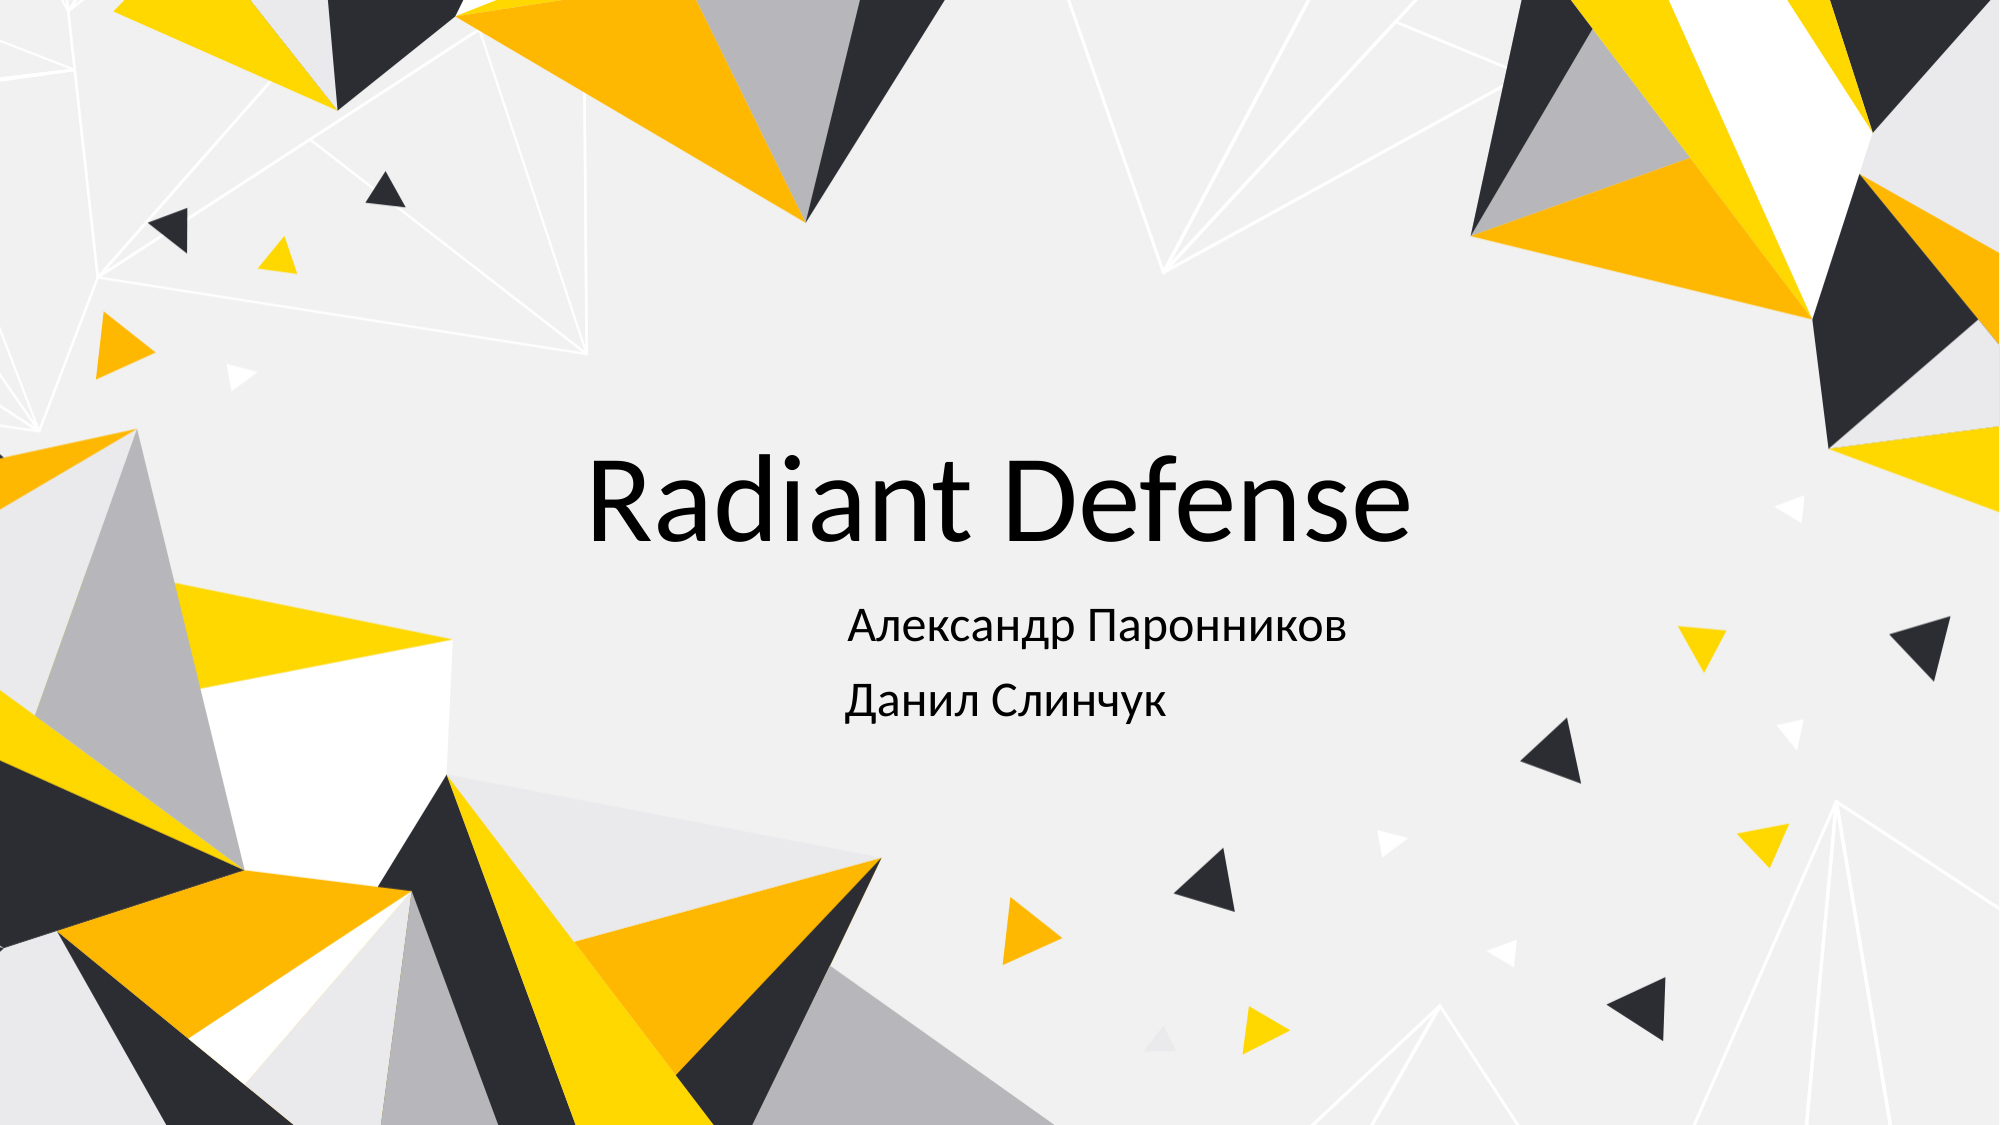

# Radiant Defense
	    Александр Паронников
 Данил Слинчук